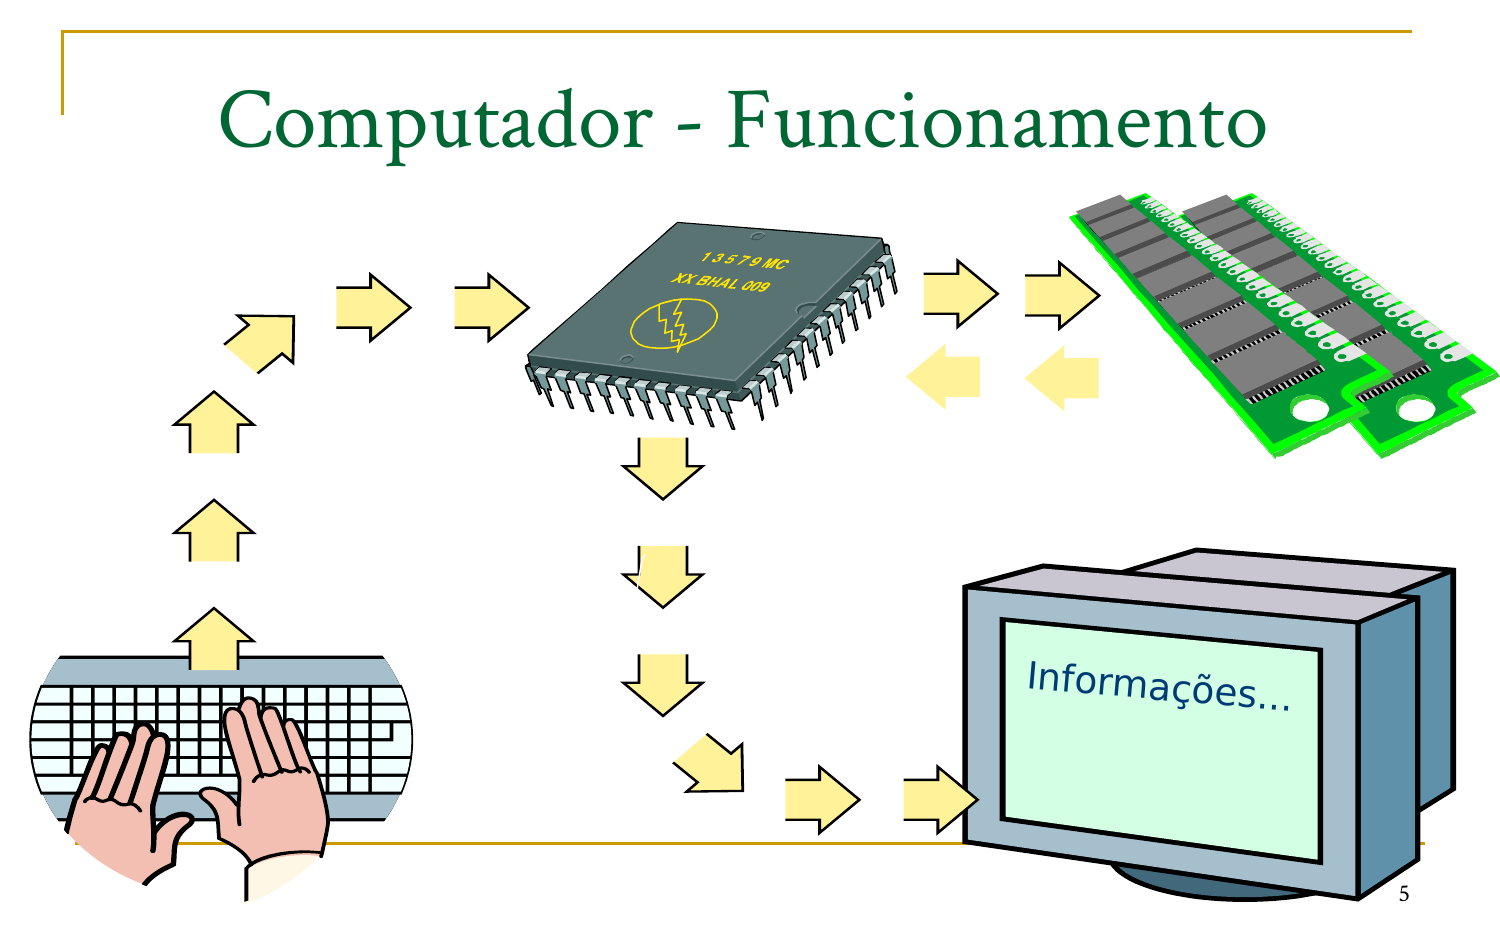

# Computador - Funcionamento

Processador

Memória RAM

Informações...

Teclado
Monitor
5